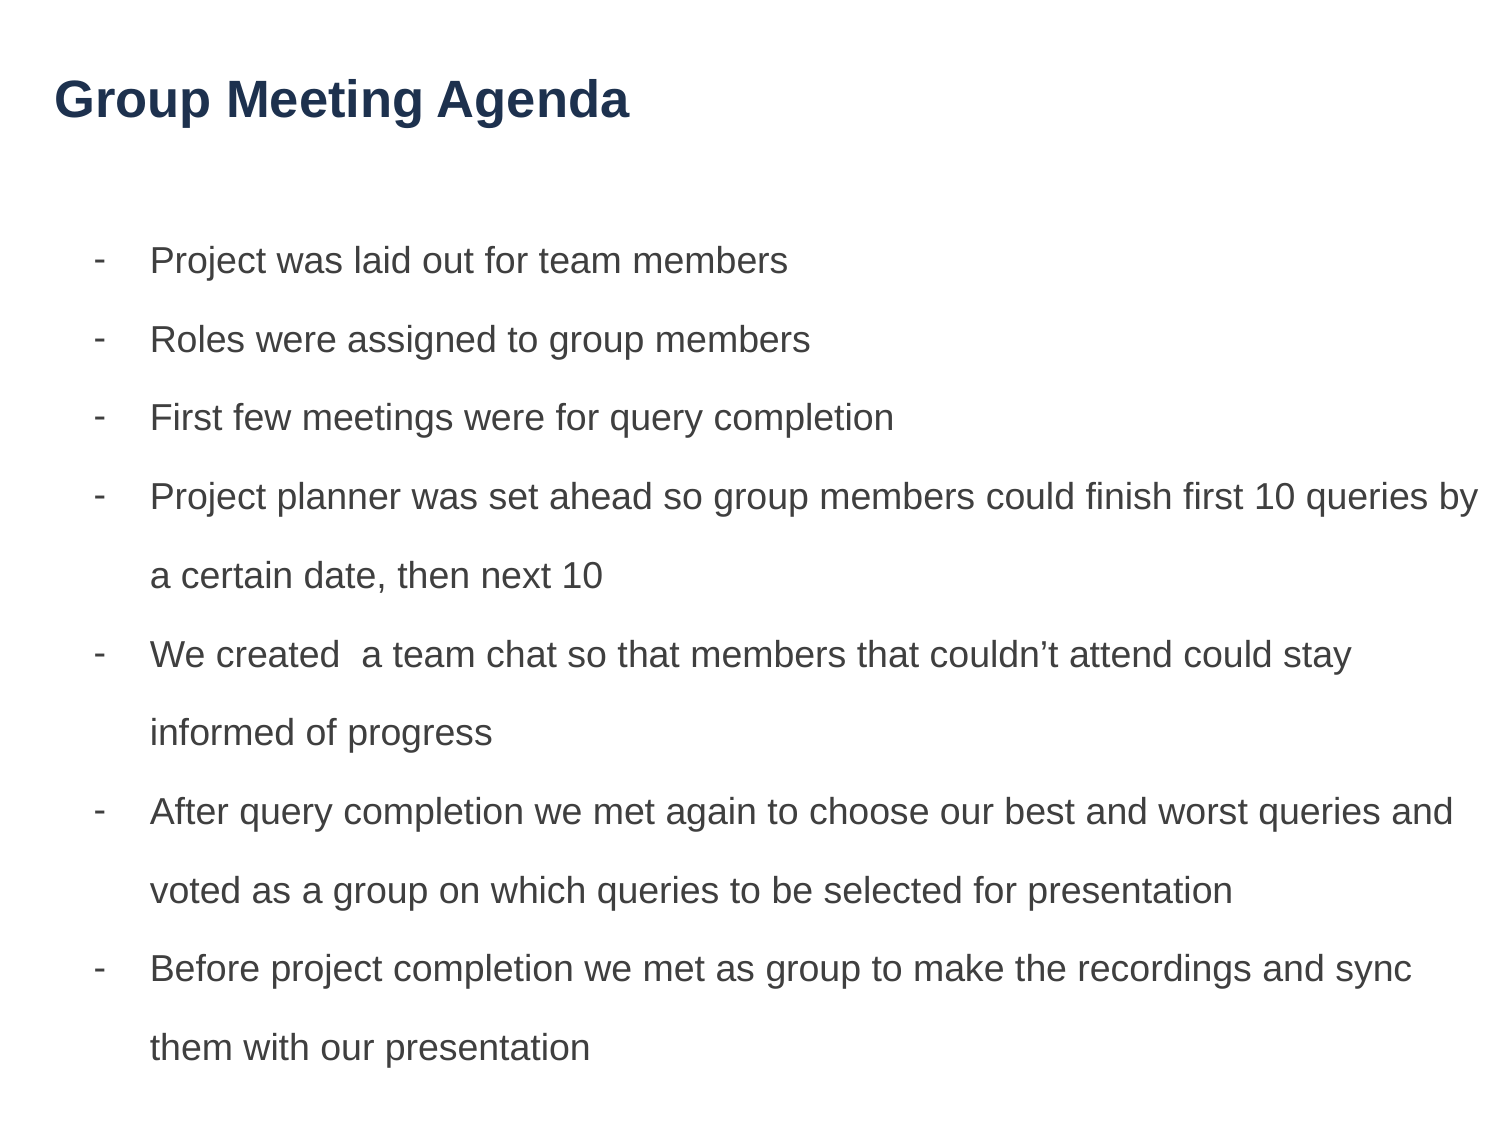

# Group Meeting Agenda
Project was laid out for team members
Roles were assigned to group members
First few meetings were for query completion
Project planner was set ahead so group members could finish first 10 queries by a certain date, then next 10
We created  a team chat so that members that couldn’t attend could stay informed of progress
After query completion we met again to choose our best and worst queries and voted as a group on which queries to be selected for presentation
Before project completion we met as group to make the recordings and sync them with our presentation